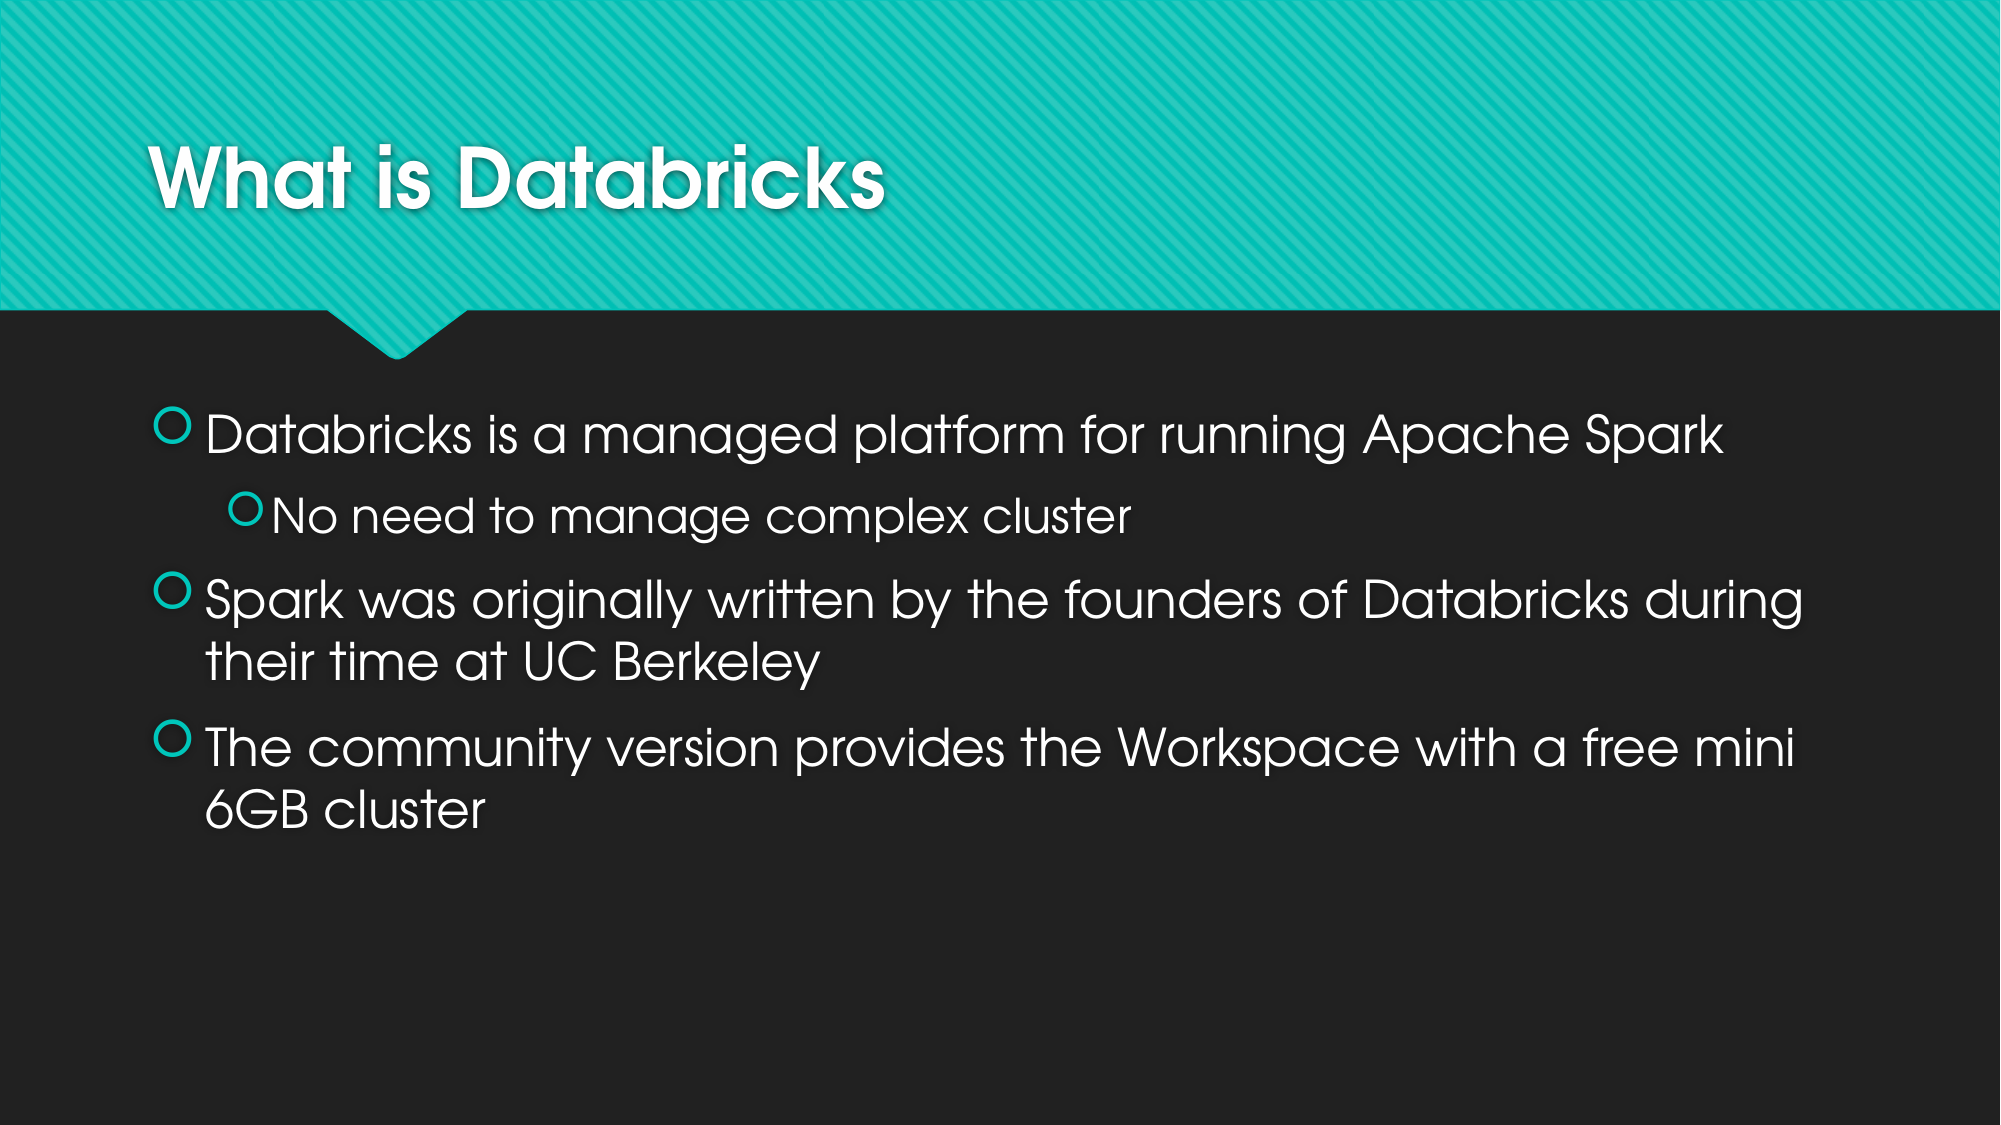

# What is Databricks
Databricks is a managed platform for running Apache Spark
No need to manage complex cluster
Spark was originally written by the founders of Databricks during their time at UC Berkeley
The community version provides the Workspace with a free mini 6GB cluster